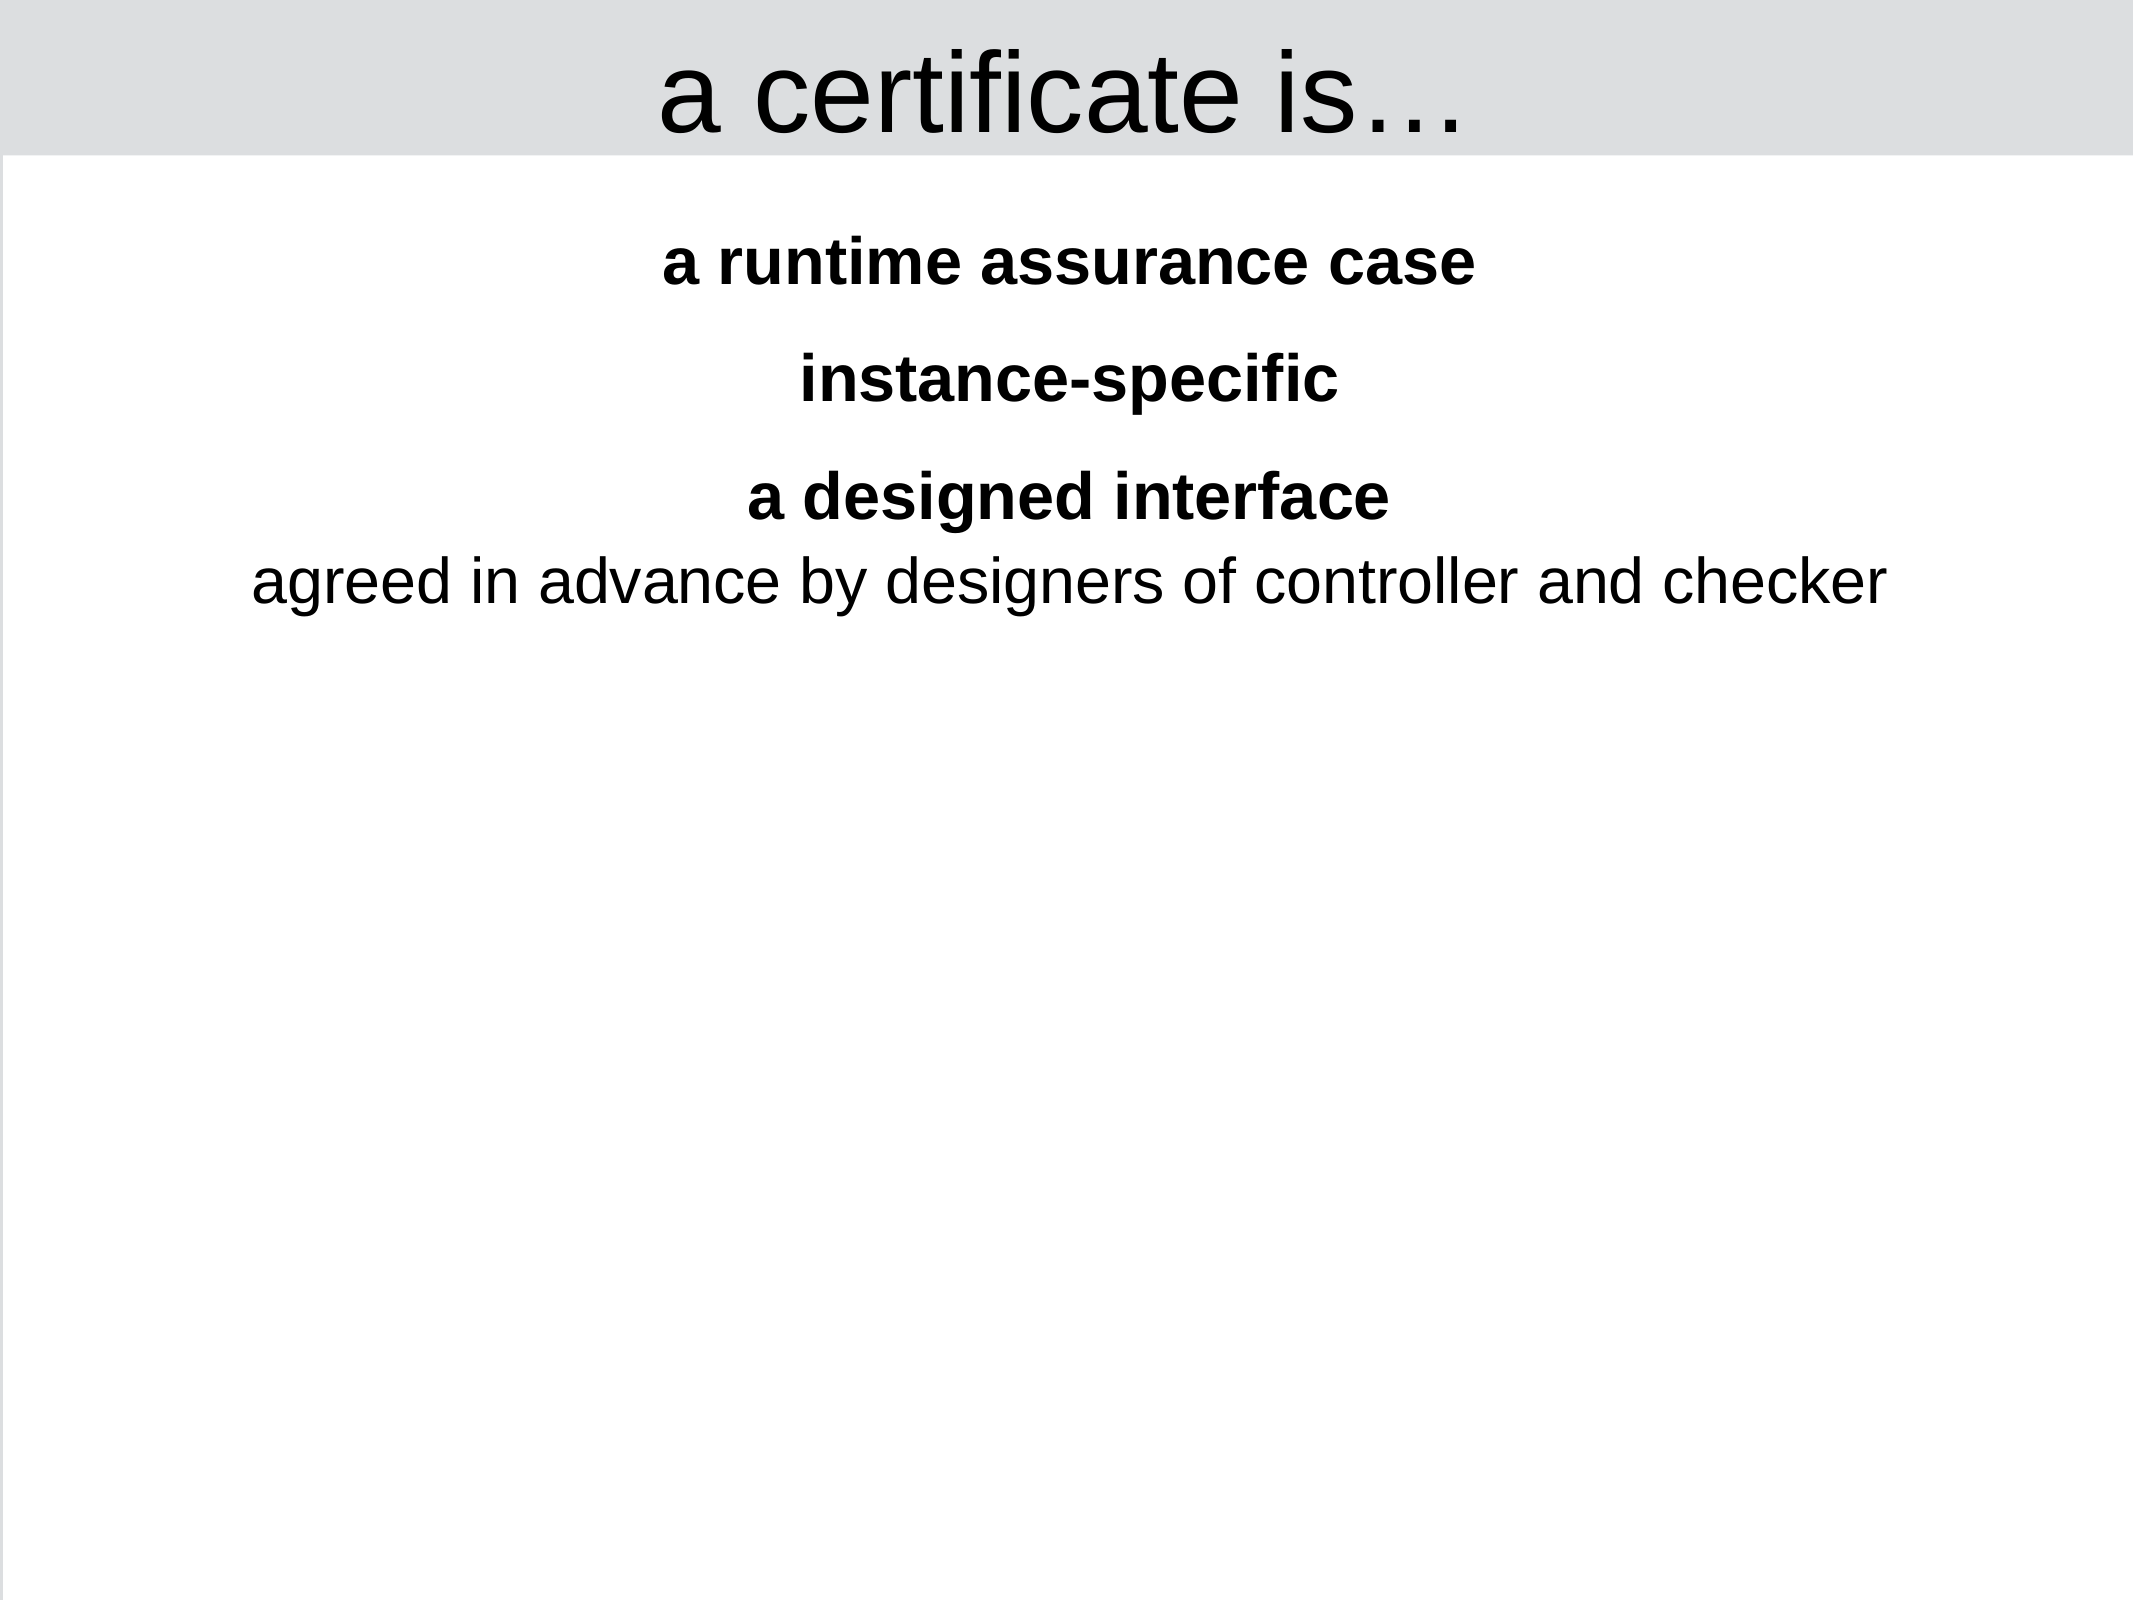

# a certificate is…
a runtime assurance case
instance-specific
a designed interface
agreed in advance by designers of controller and checker